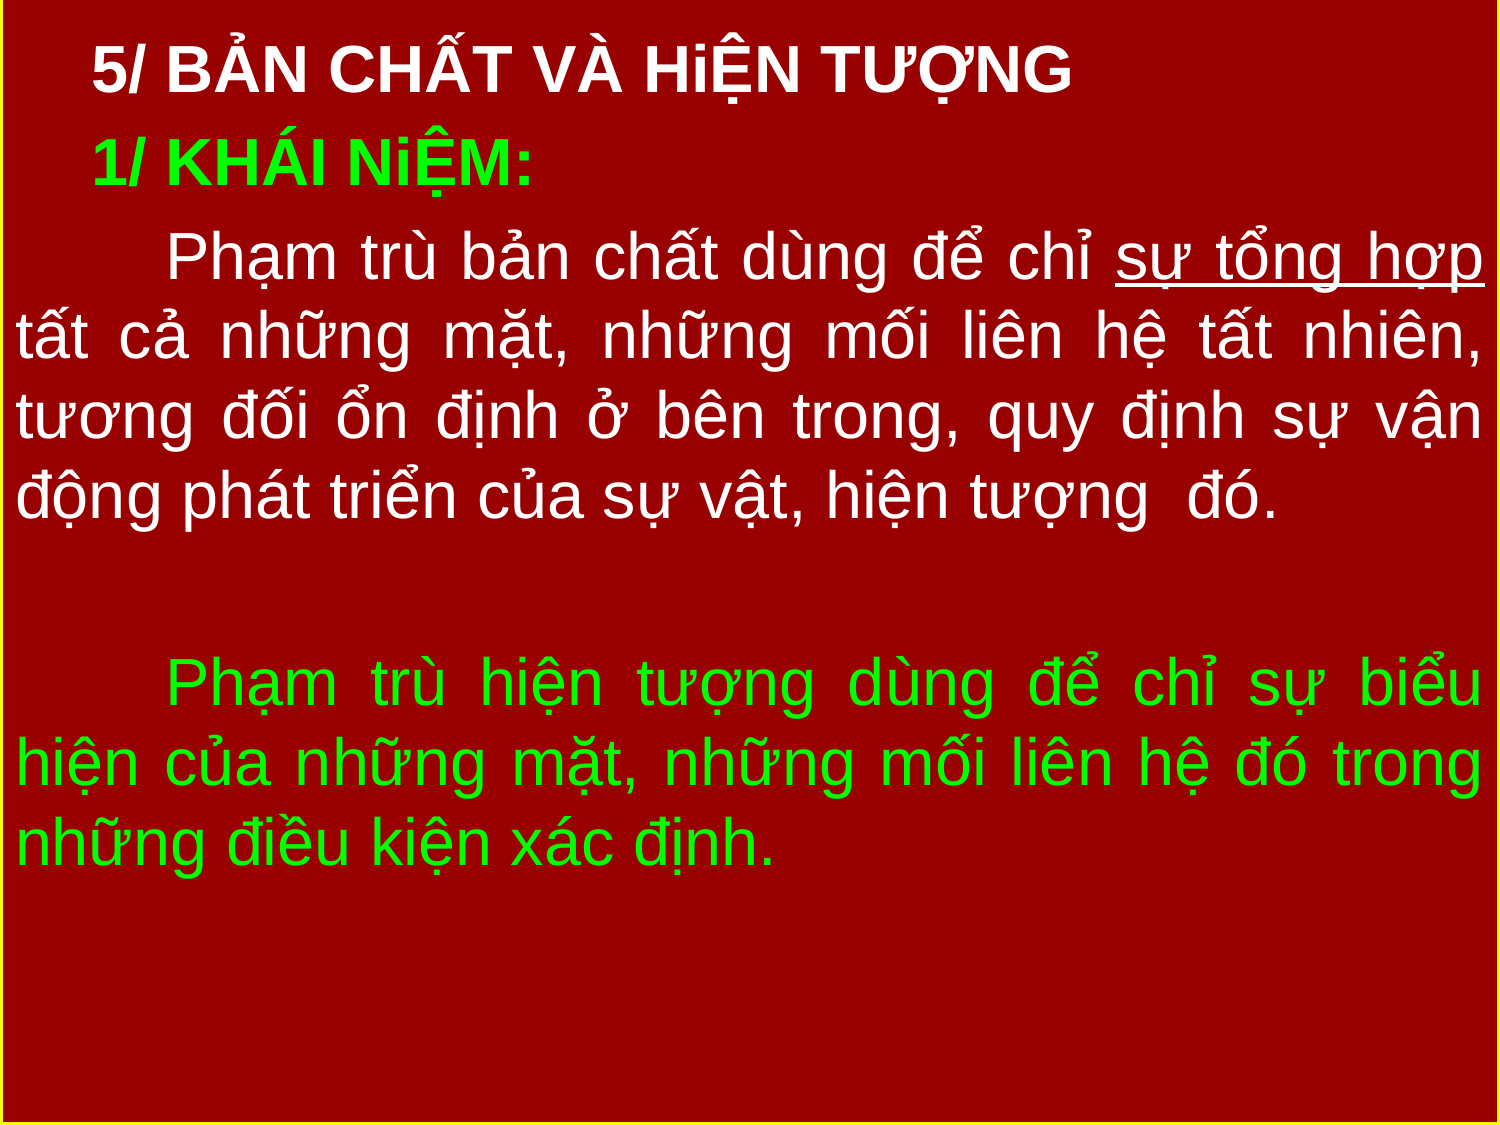

5/ BẢN CHẤT VÀ HiỆN TƯỢNG
1/ KHÁI NiỆM:
	Phạm trù bản chất dùng để chỉ sự tổng hợp tất cả những mặt, những mối liên hệ tất nhiên, tương đối ổn định ở bên trong, quy định sự vận động phát triển của sự vật, hiện tượng  đó.

	Phạm trù hiện tượng dùng để chỉ sự biểu hiện của những mặt, những mối liên hệ đó trong những điều kiện xác định.